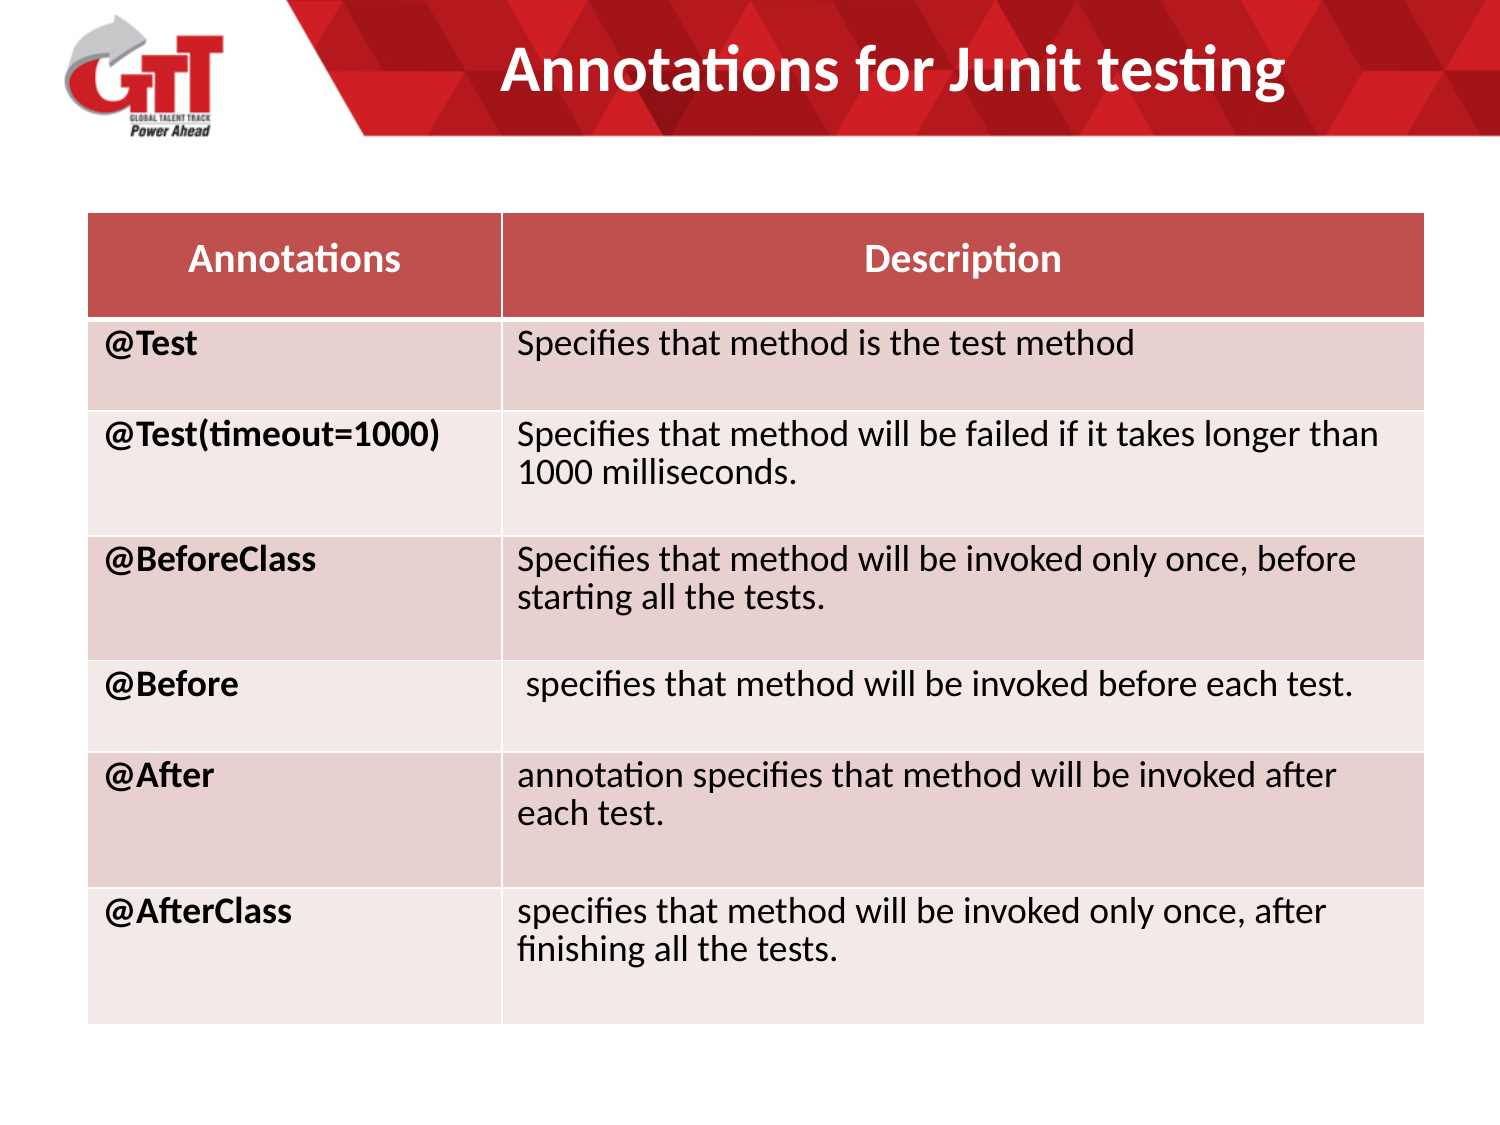

# Annotations for Junit testing
| Annotations | Description |
| --- | --- |
| @Test | Specifies that method is the test method |
| @Test(timeout=1000) | Specifies that method will be failed if it takes longer than 1000 milliseconds. |
| @BeforeClass | Specifies that method will be invoked only once, before starting all the tests. |
| @Before | specifies that method will be invoked before each test. |
| @After | annotation specifies that method will be invoked after each test. |
| @AfterClass | specifies that method will be invoked only once, after finishing all the tests. |